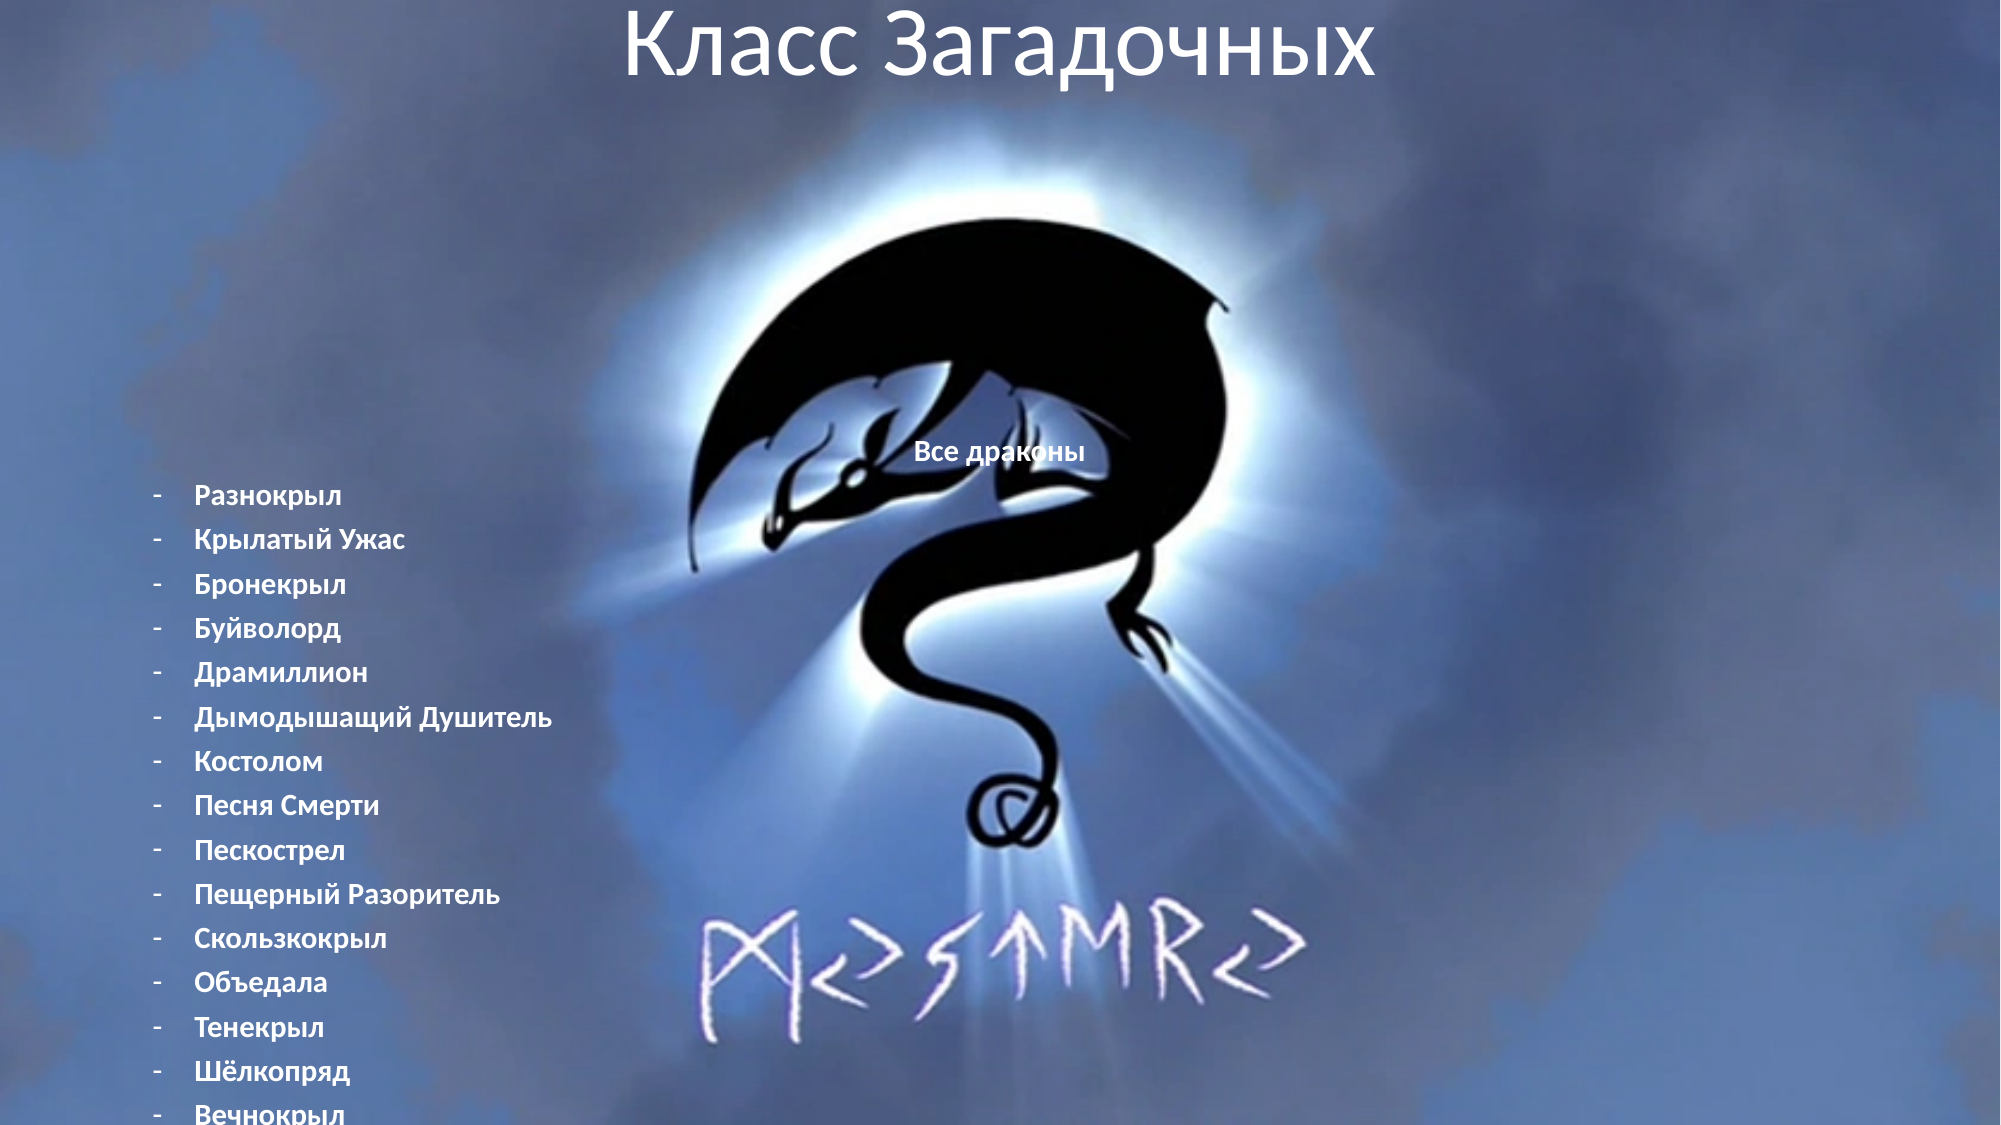

# Класс Загадочных
Все драконы
Разнокрыл
Крылатый Ужас
Бронекрыл
Буйволорд
Драмиллион
Дымодышащий Душитель
Костолом
Песня Смерти
Пескострел
Пещерный Разоритель
Скользкокрыл
Объедала
Тенекрыл
Шёлкопряд
Вечнокрыл